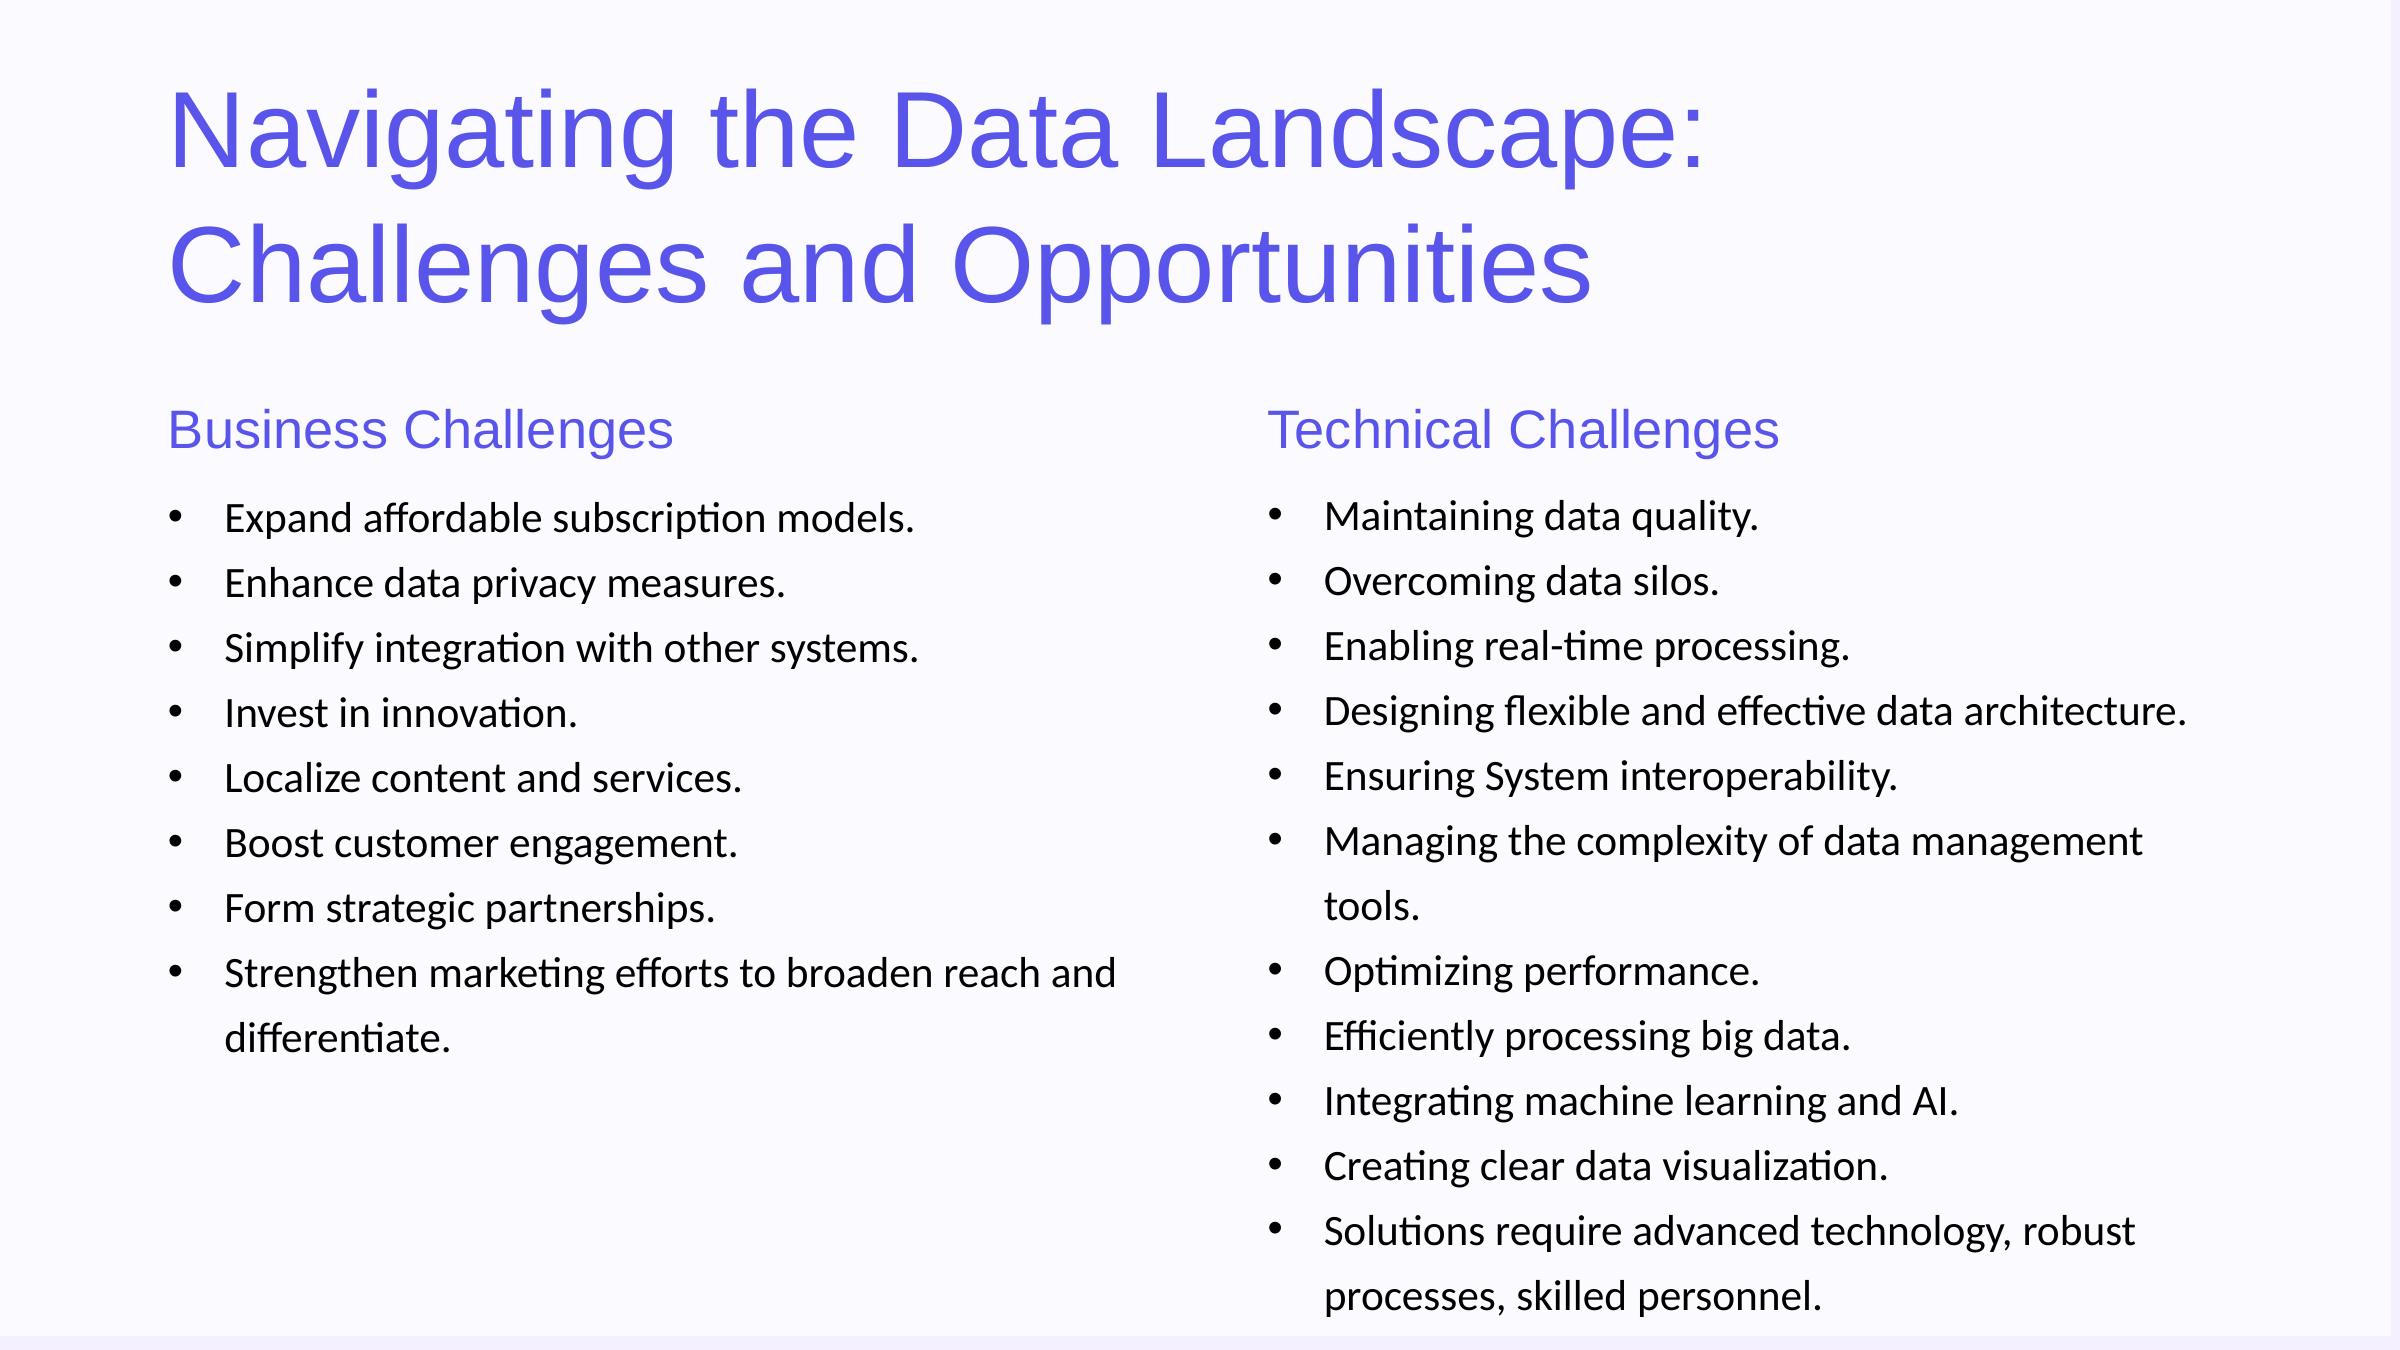

Navigating the Data Landscape: Challenges and Opportunities
Business Challenges
Technical Challenges
Maintaining data quality.
Overcoming data silos.
Enabling real-time processing.
Designing flexible and effective data architecture.
Ensuring System interoperability.
Managing the complexity of data management tools.
Optimizing performance.
Efficiently processing big data.
Integrating machine learning and AI.
Creating clear data visualization.
Solutions require advanced technology, robust processes, skilled personnel.

Expand affordable subscription models.
Enhance data privacy measures.
Simplify integration with other systems.
Invest in innovation.
Localize content and services.
Boost customer engagement.
Form strategic partnerships.
Strengthen marketing efforts to broaden reach and differentiate.